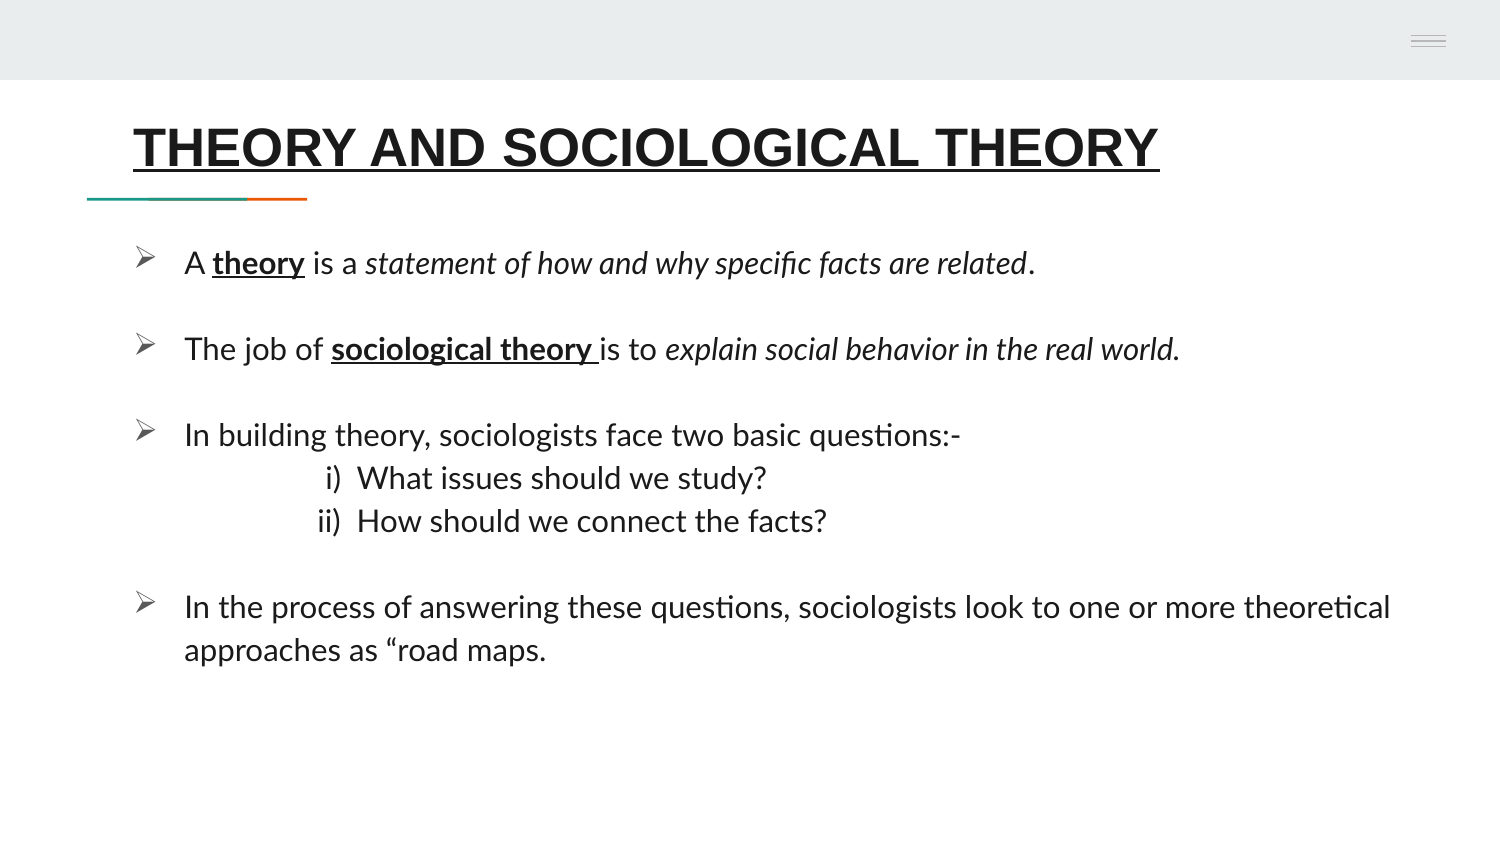

# THEORY AND SOCIOLOGICAL THEORY
A theory is a statement of how and why specific facts are related.

The job of sociological theory is to explain social behavior in the real world.

In building theory, sociologists face two basic questions:-
                        i)  What issues should we study?
                       ii)  How should we connect the facts?

In the process of answering these questions, sociologists look to one or more theoretical approaches as “road maps.